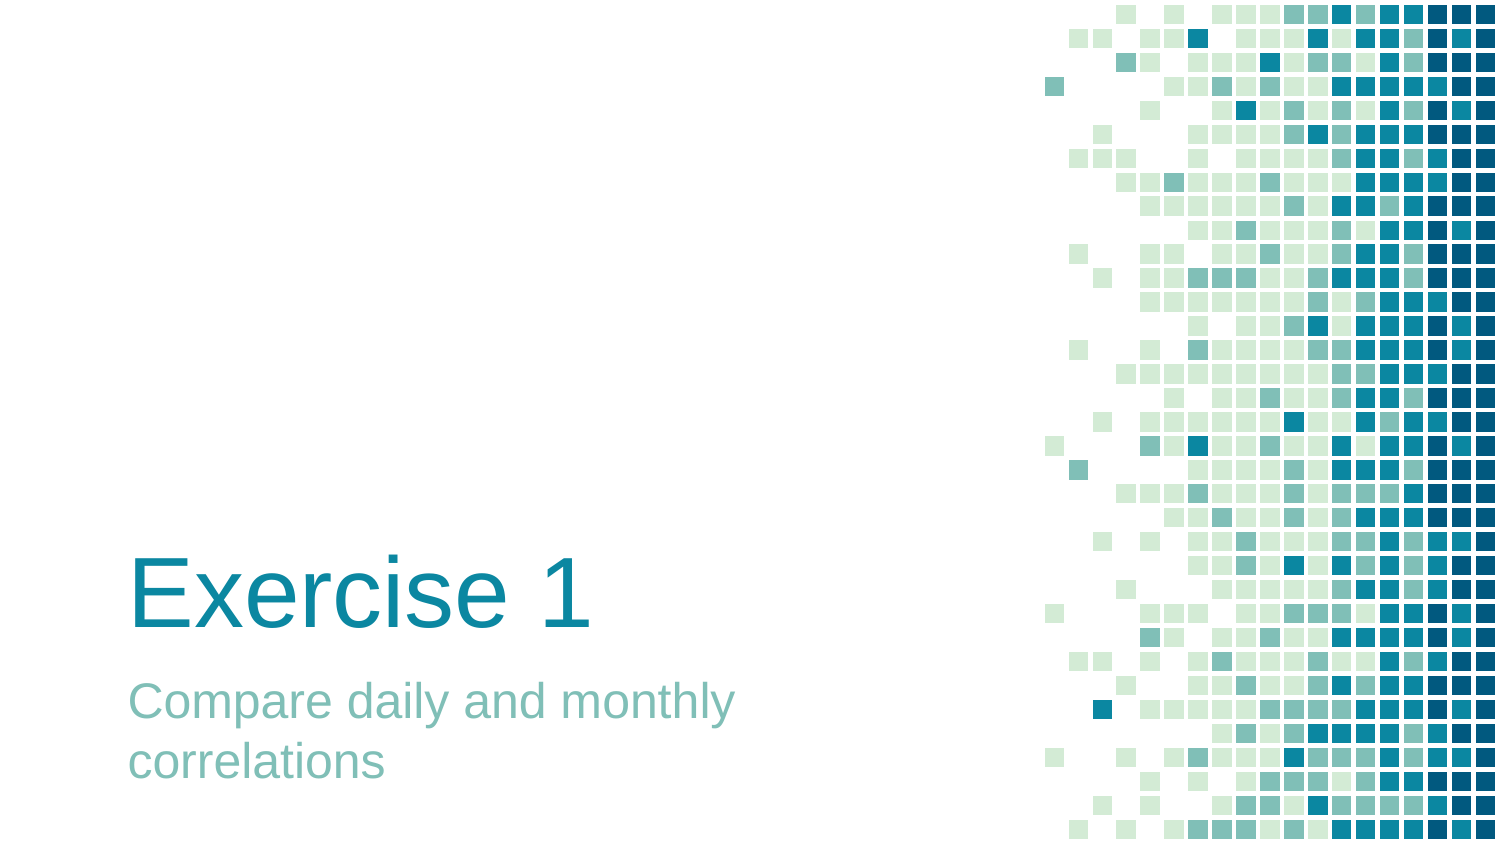

# Exercise 1
Compare daily and monthly correlations